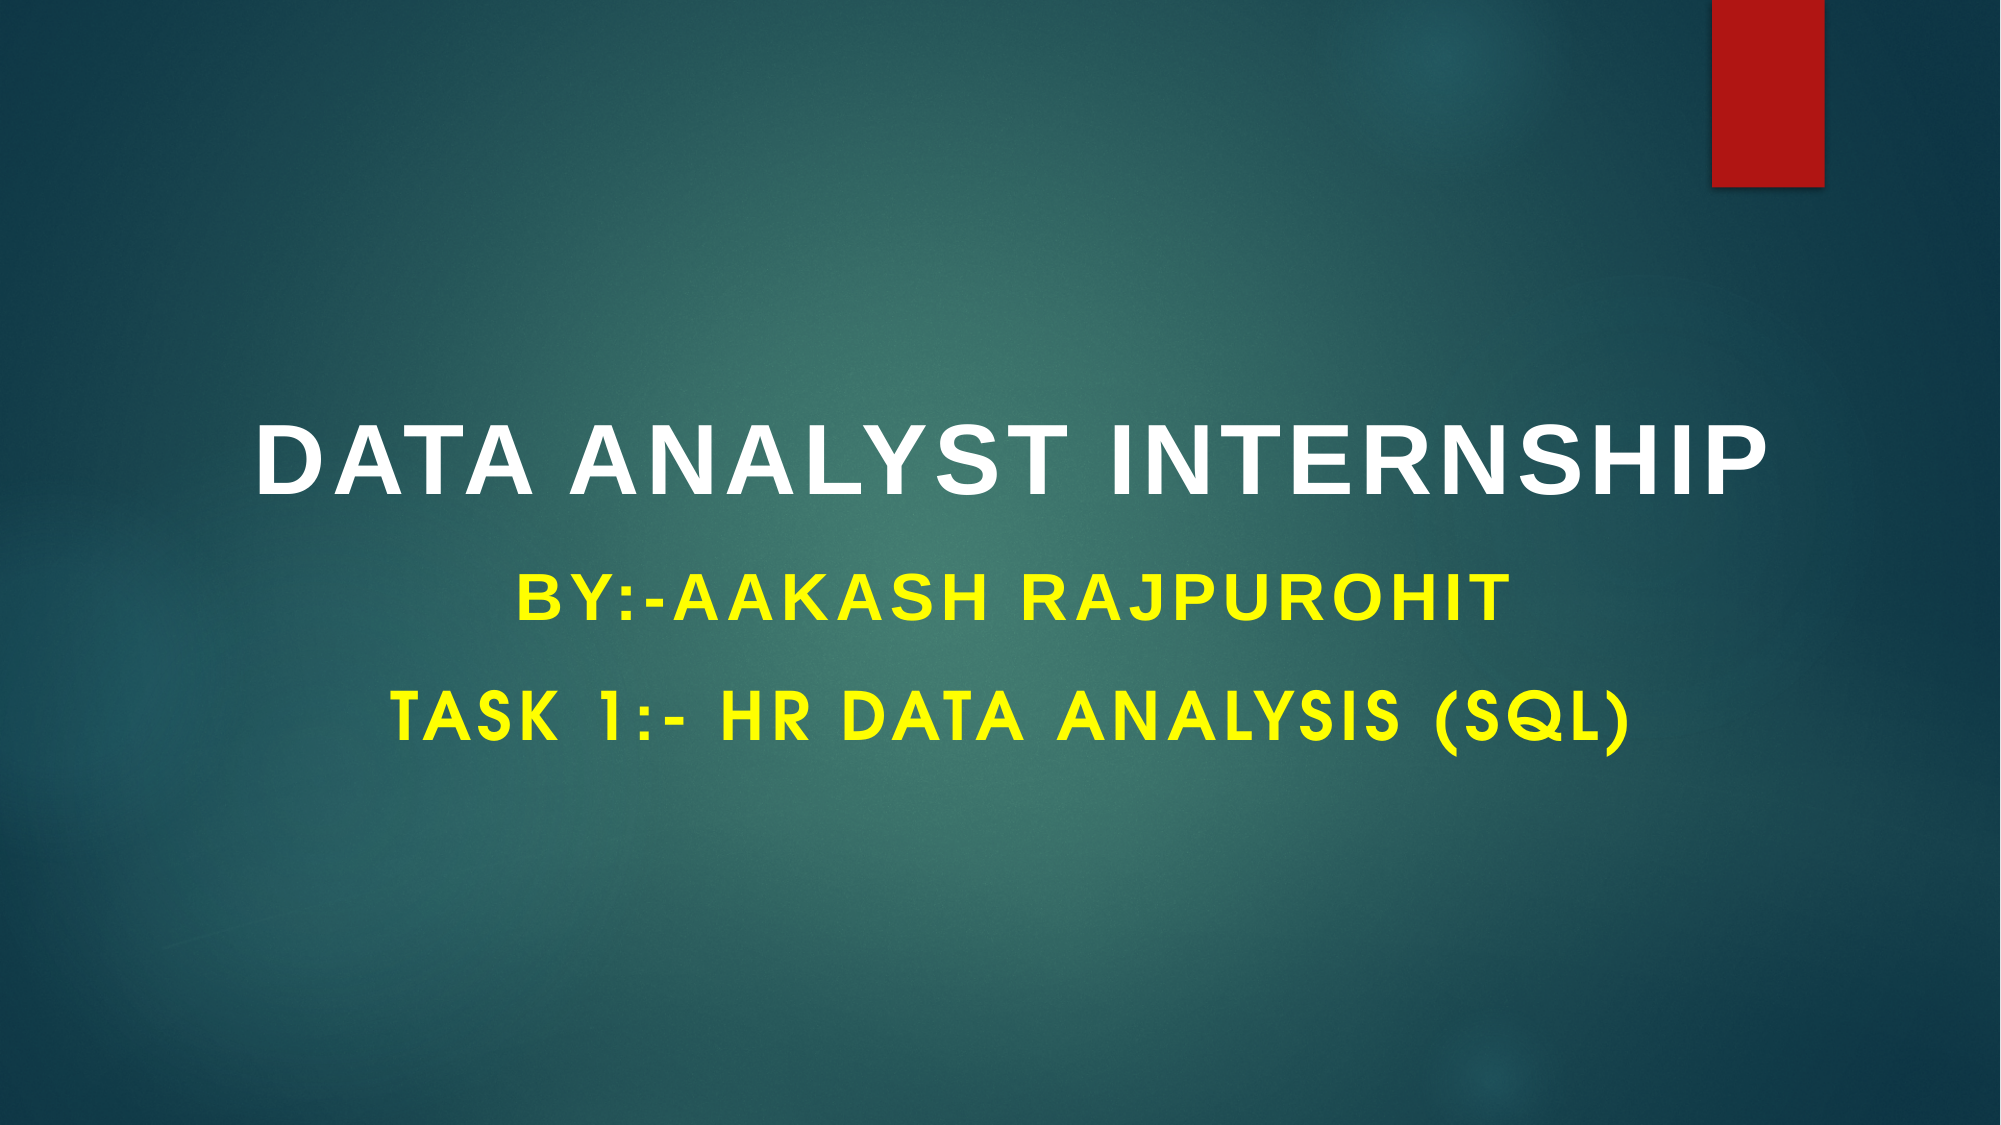

DATA ANALYST INTERNSHIP
BY:-AAKASH RAJPUROHIT
TASK 1:- HR DATA ANALYSIS (SQL)